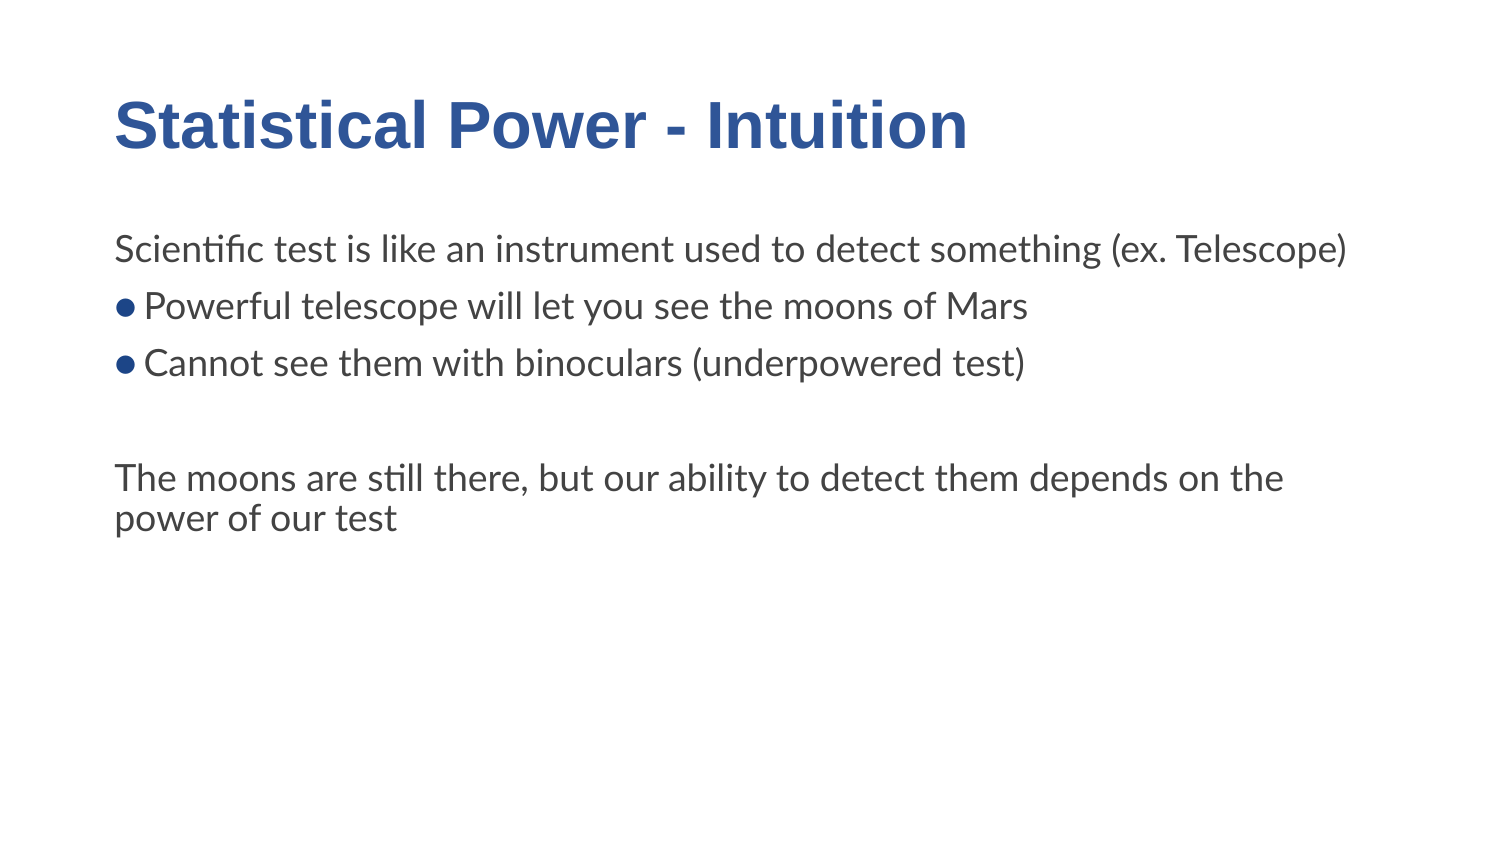

# Statistical Power - Intuition
Scientific test is like an instrument used to detect something (ex. Telescope)
Powerful telescope will let you see the moons of Mars
Cannot see them with binoculars (underpowered test)

The moons are still there, but our ability to detect them depends on the power of our test